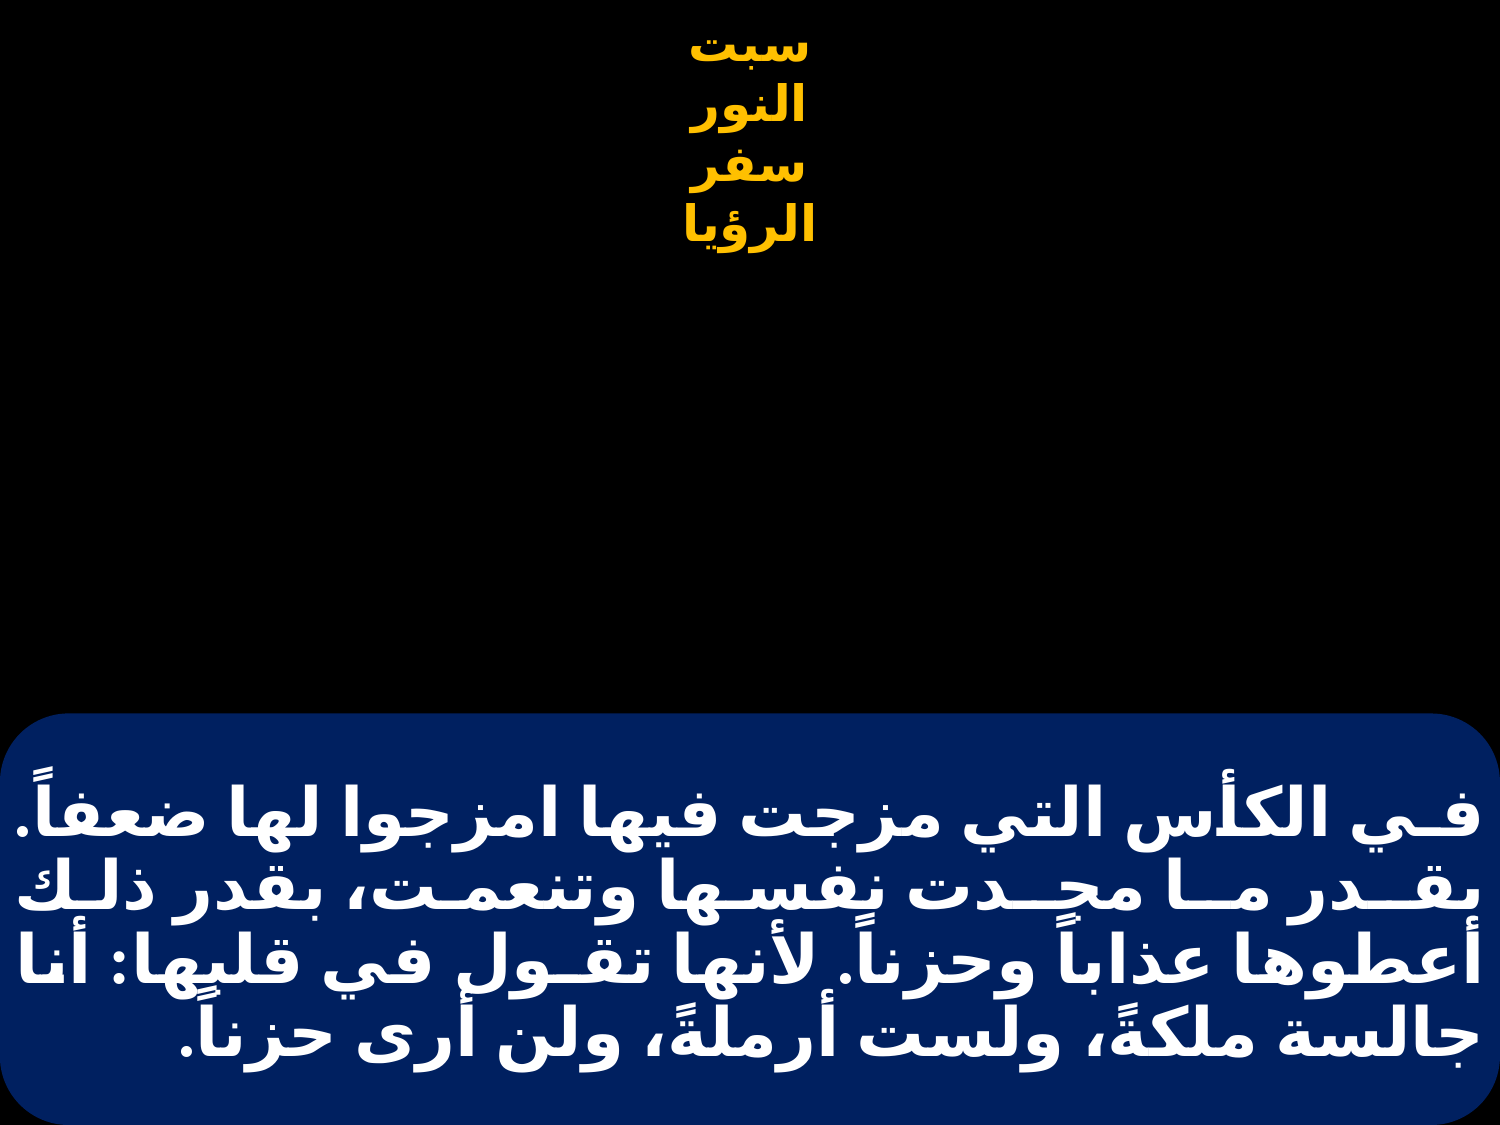

# فـي الكأس التي مزجت فيها امزجوا لها ضعفاً. بقـدر مـا مجـدت نفسها وتنعمت، بقدر ذلك أعطوها عذاباً وحزناً. لأنها تقـول في قلبها: أنا جالسة ملكةً، ولست أرملةً، ولن أرى حزناً.